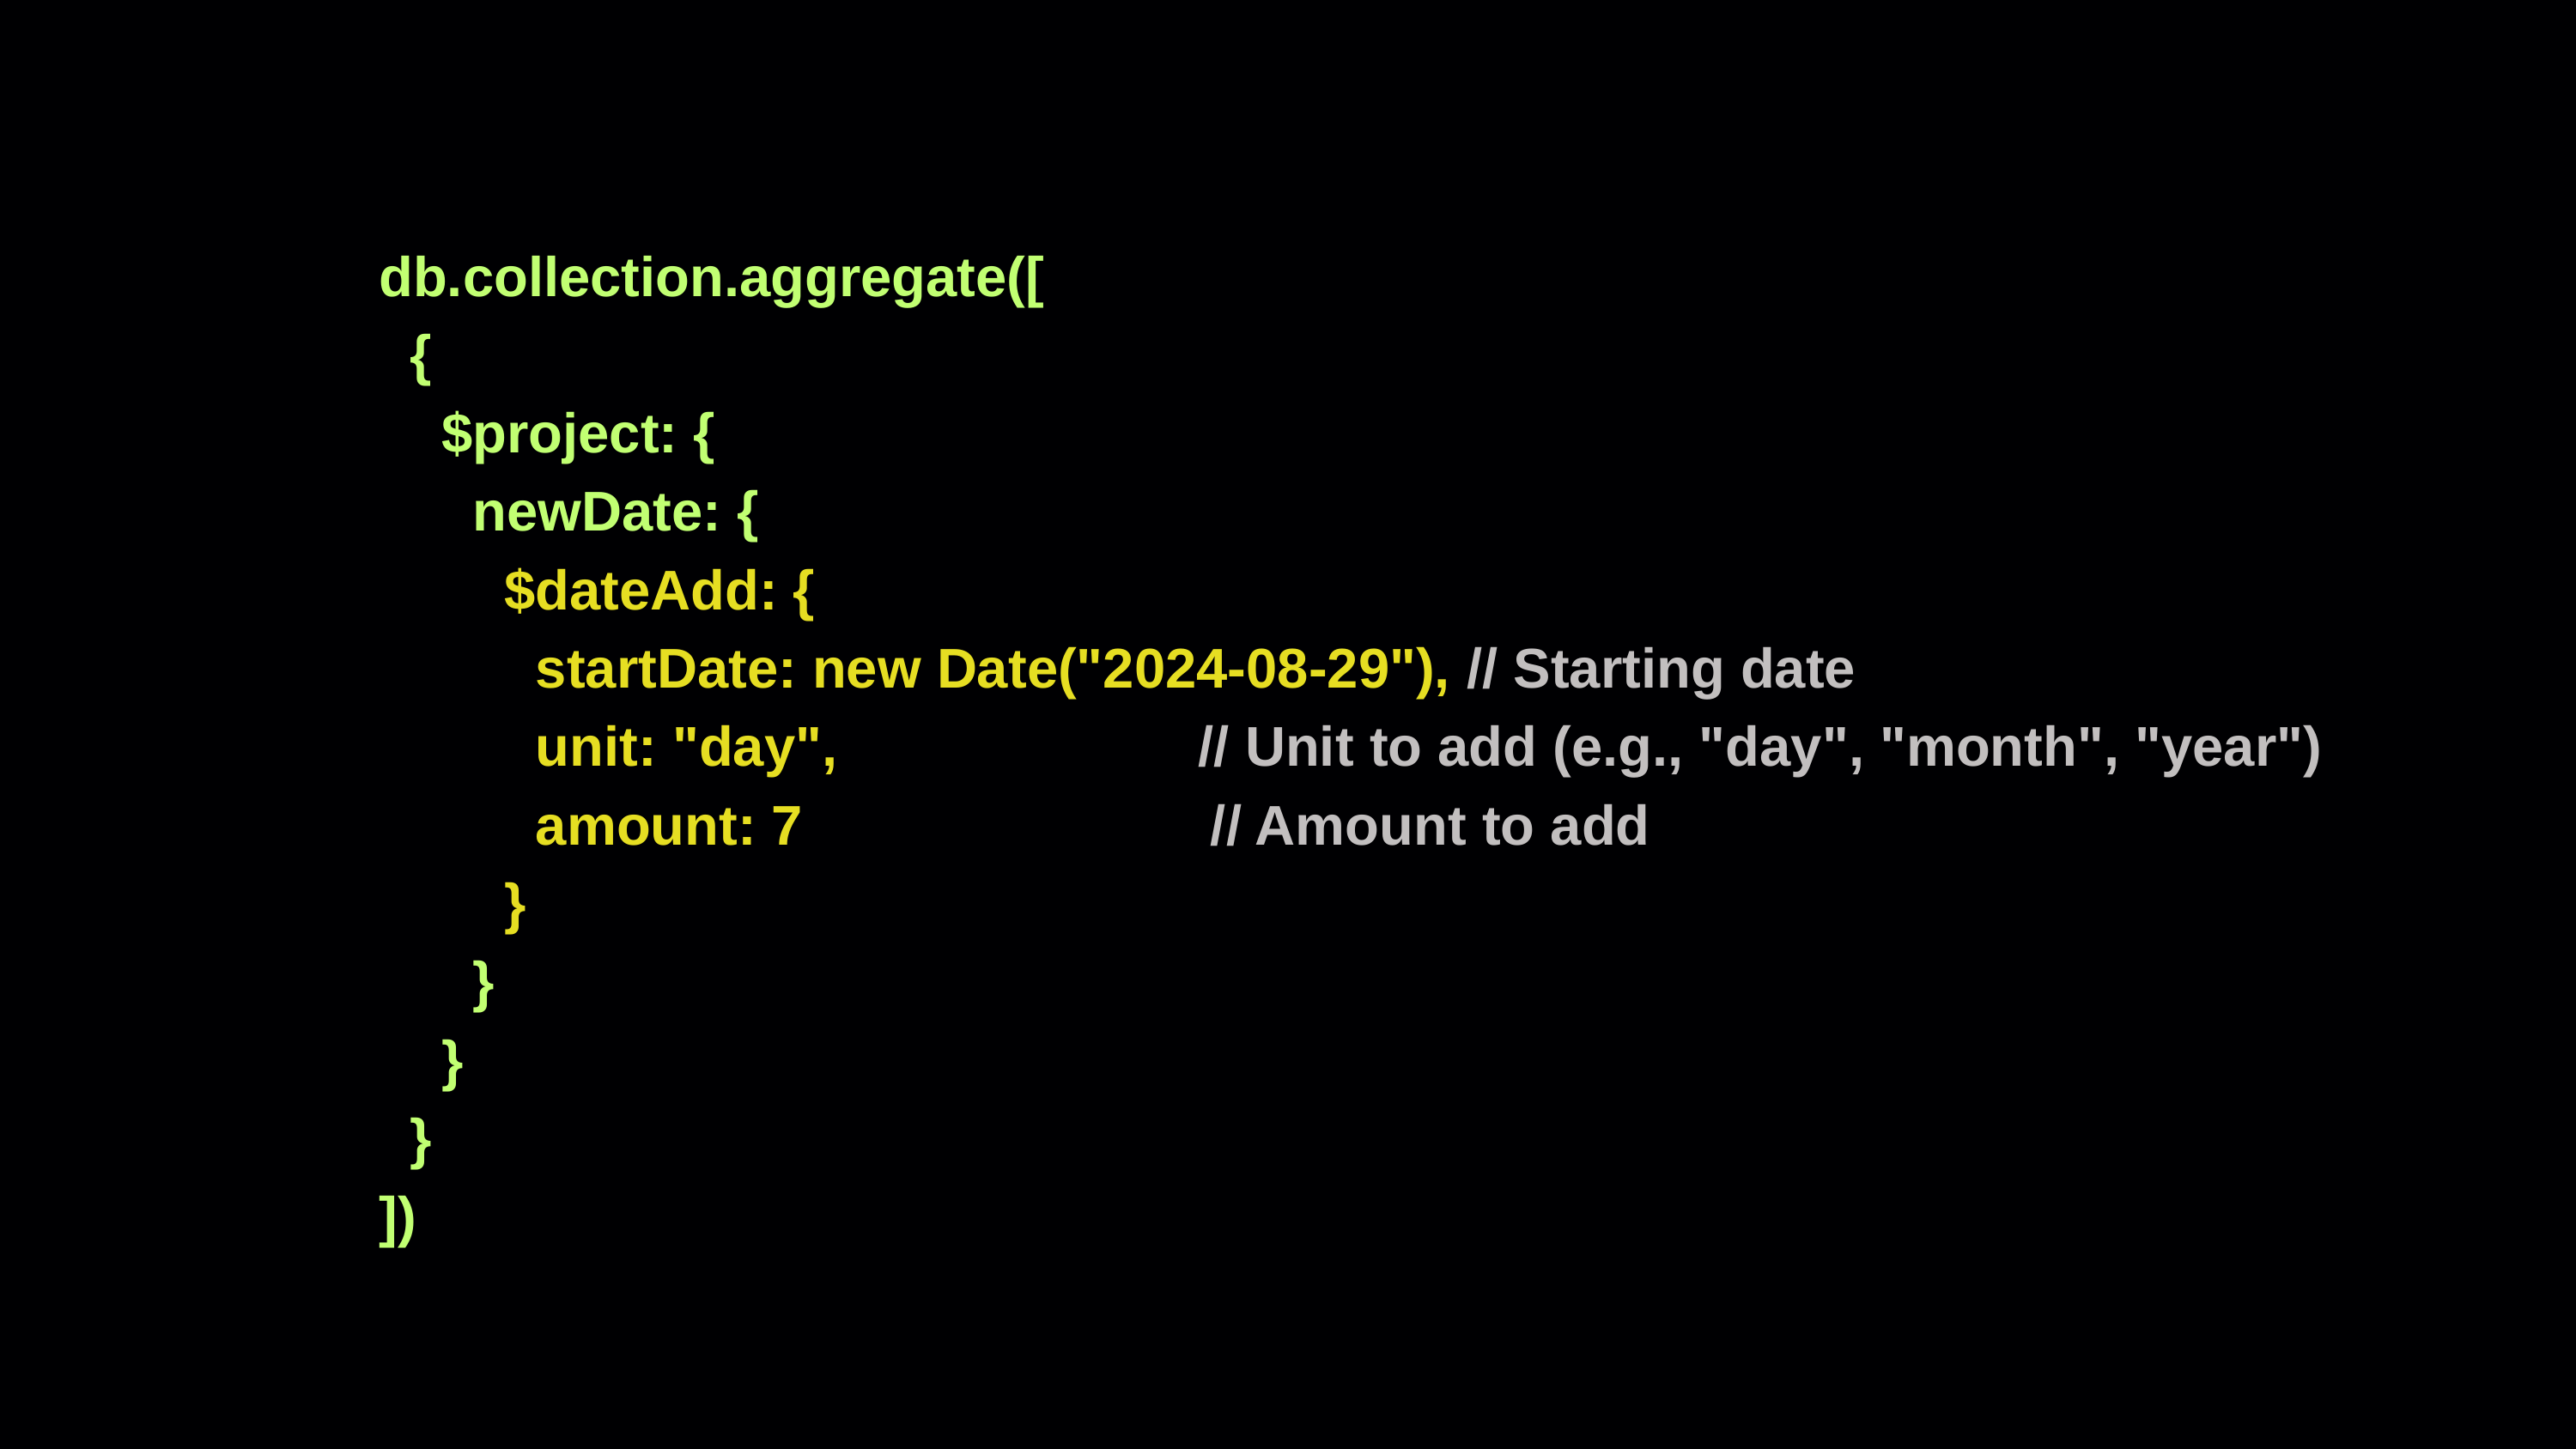

db.collection.aggregate([
  {
    $project: {
      newDate: {
        $dateAdd: {
          startDate: new Date("2024-08-29"), // Starting date
          unit: "day",                       // Unit to add (e.g., "day", "month", "year")
          amount: 7                          // Amount to add
        }
      }
    }
  }
])